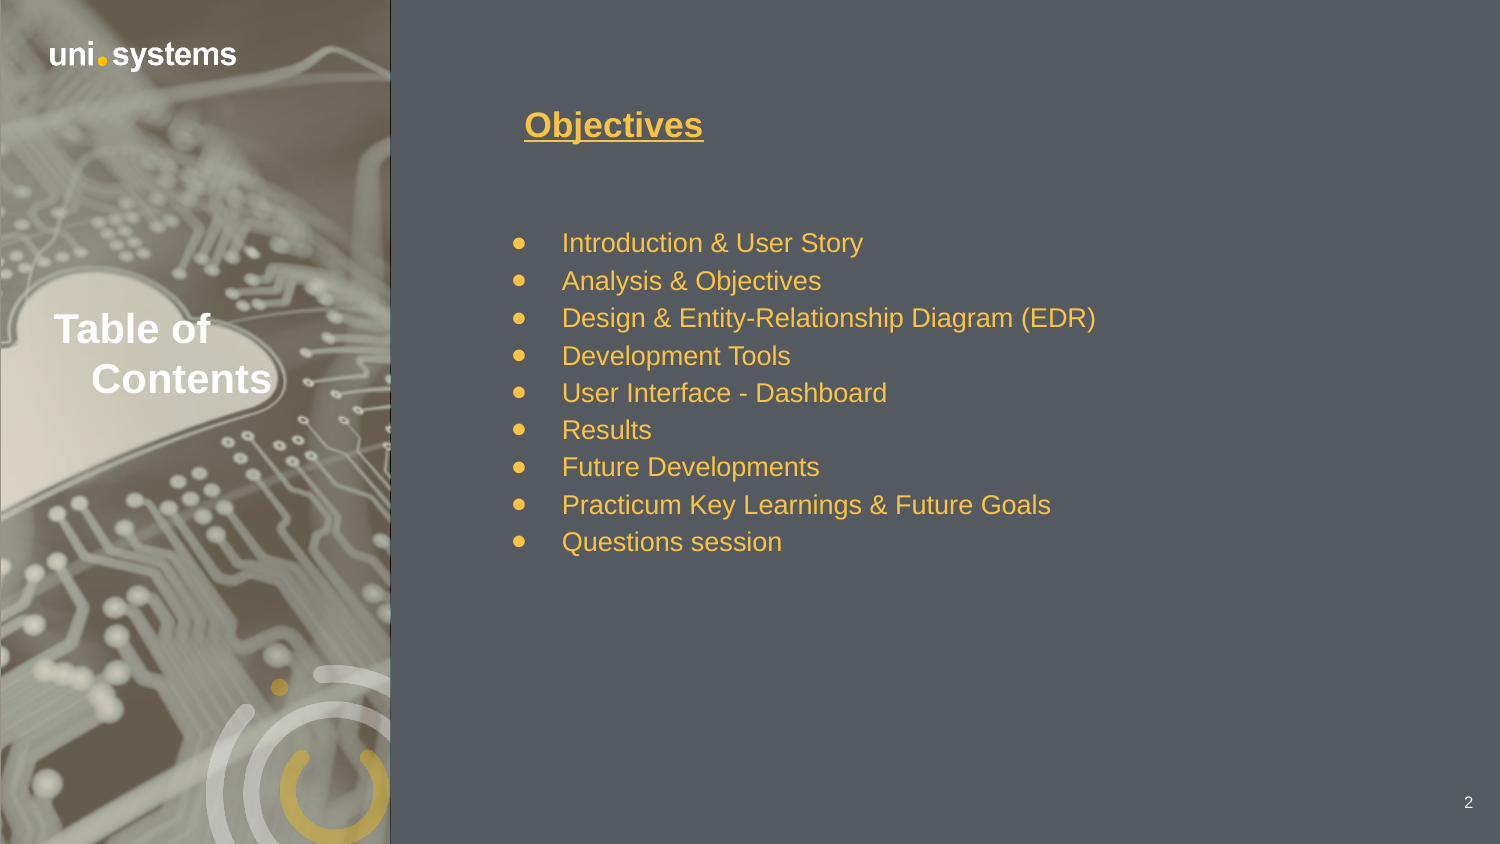

Objectives
Introduction & User Story
Analysis & Objectives
Design & Entity-Relationship Diagram (EDR)
Development Tools
User Interface - Dashboard
Results
Future Developments
Practicum Key Learnings & Future Goals
Questions session

Table of Contents

2